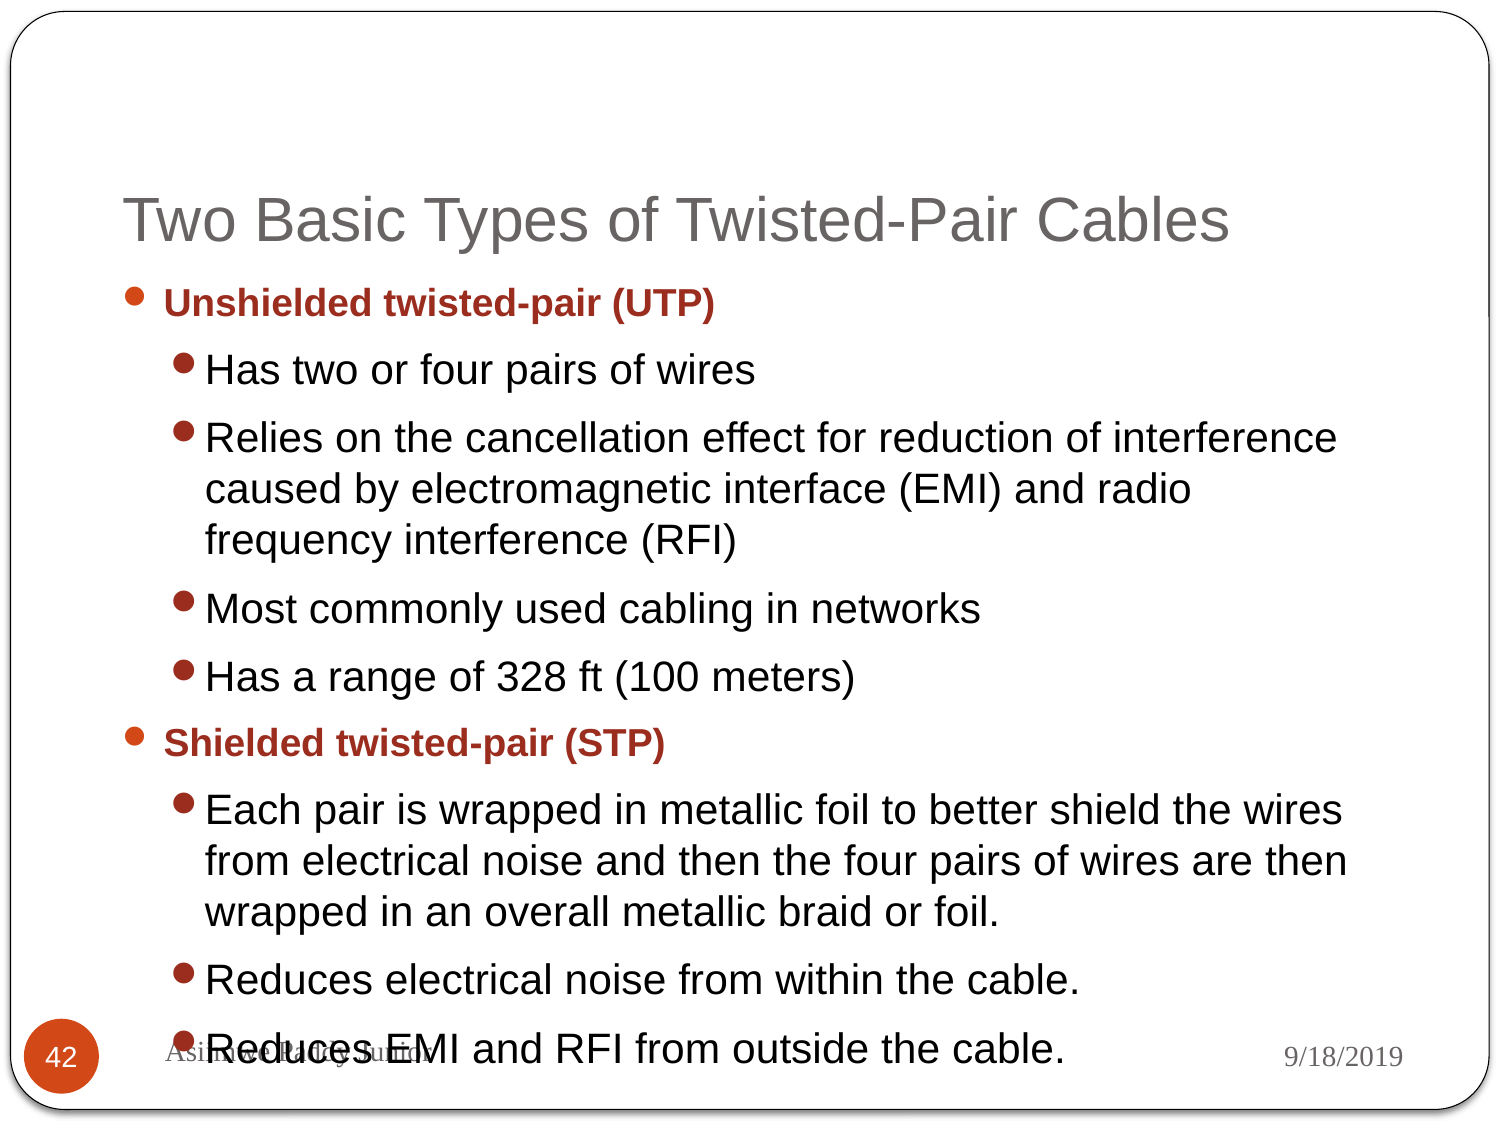

# Two Basic Types of Twisted-Pair Cables
Unshielded twisted-pair (UTP)
Has two or four pairs of wires
Relies on the cancellation effect for reduction of interference caused by electromagnetic interface (EMI) and radio frequency interference (RFI)
Most commonly used cabling in networks
Has a range of 328 ft (100 meters)
Shielded twisted-pair (STP)
Each pair is wrapped in metallic foil to better shield the wires from electrical noise and then the four pairs of wires are then wrapped in an overall metallic braid or foil.
Reduces electrical noise from within the cable.
Reduces EMI and RFI from outside the cable.
Asiimwe Paddy Junior
9/18/2019
42